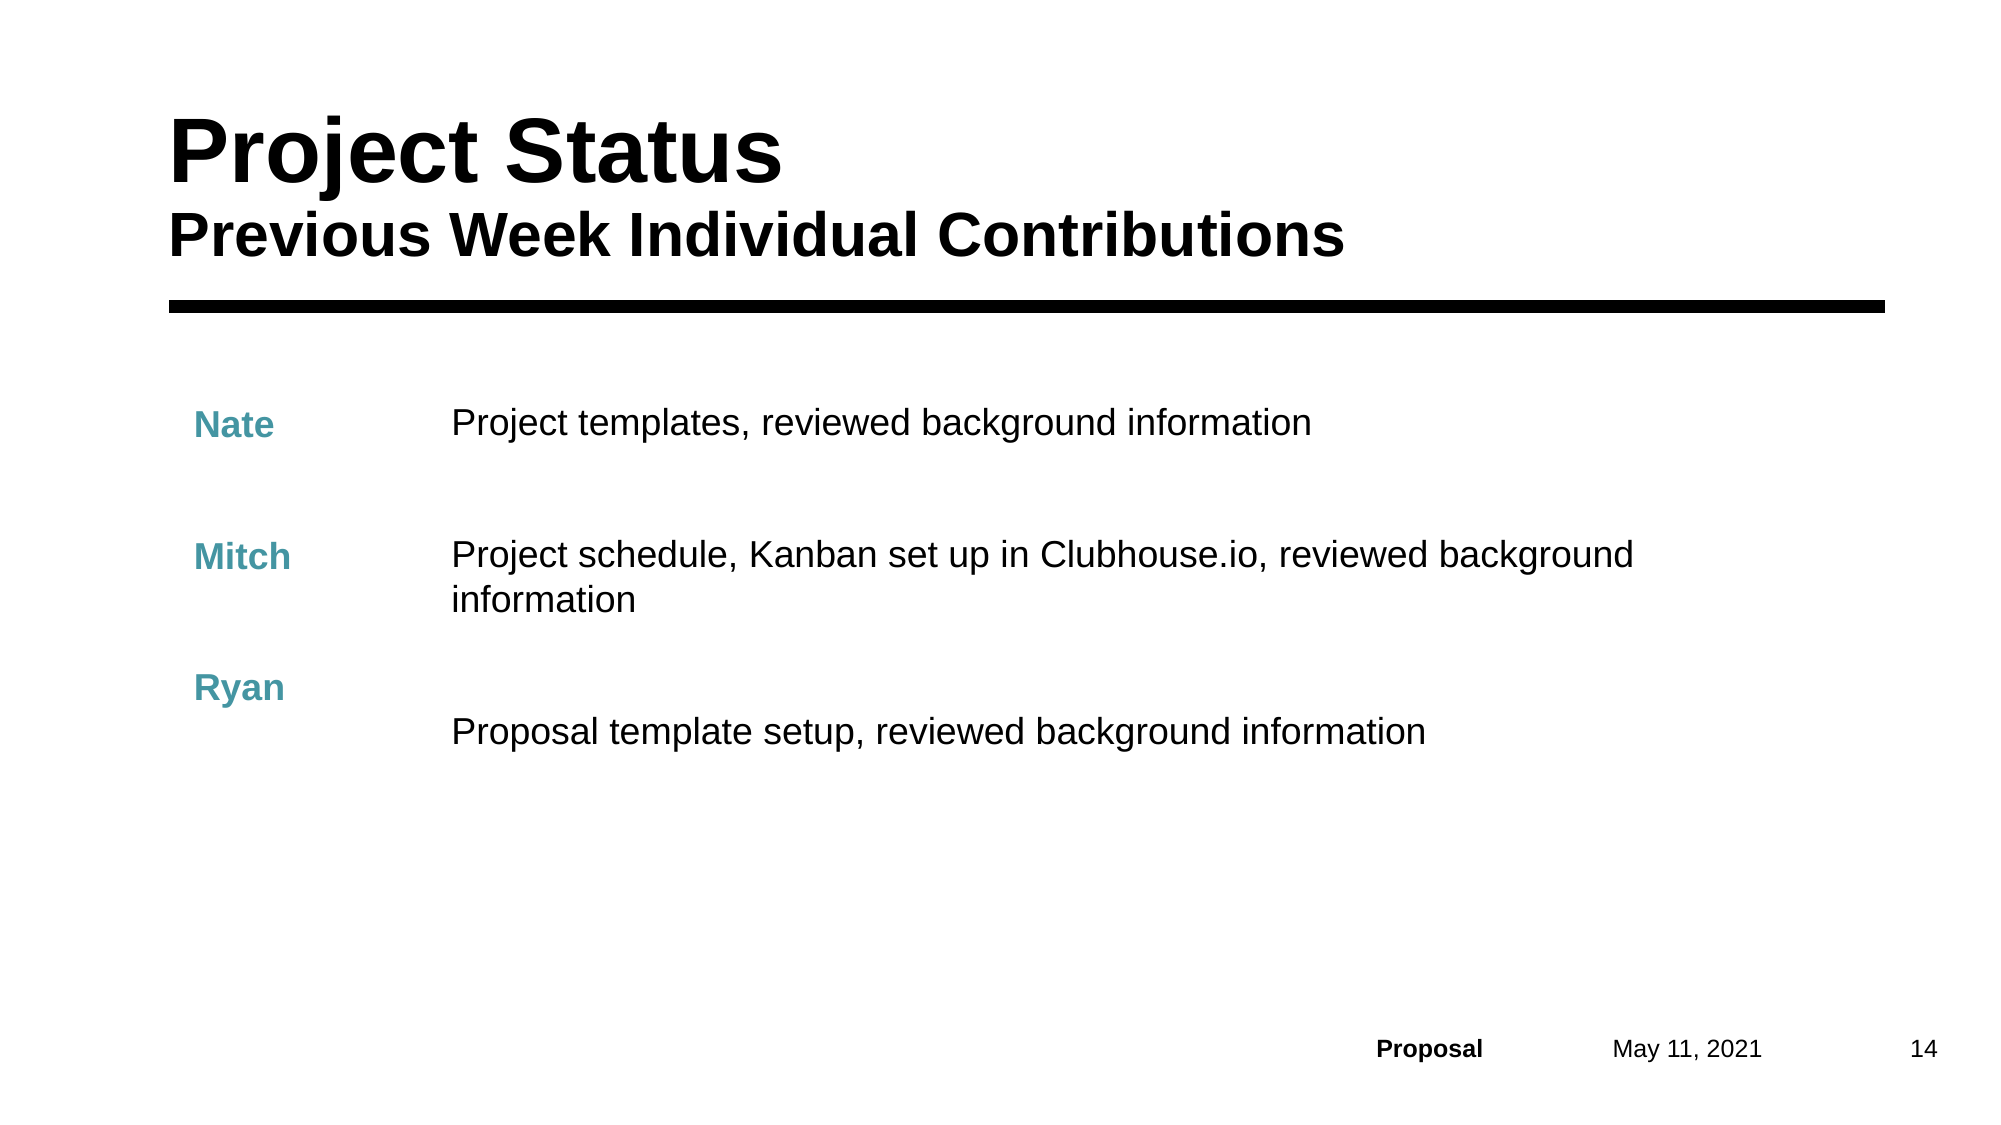

# Project Status Previous Week Individual Contributions

Project templates, reviewed background information

Project schedule, Kanban set up in Clubhouse.io, reviewed background information

Proposal template setup, reviewed background information

Nate

Mitch

Ryan

May 11, 2021
14
Proposal